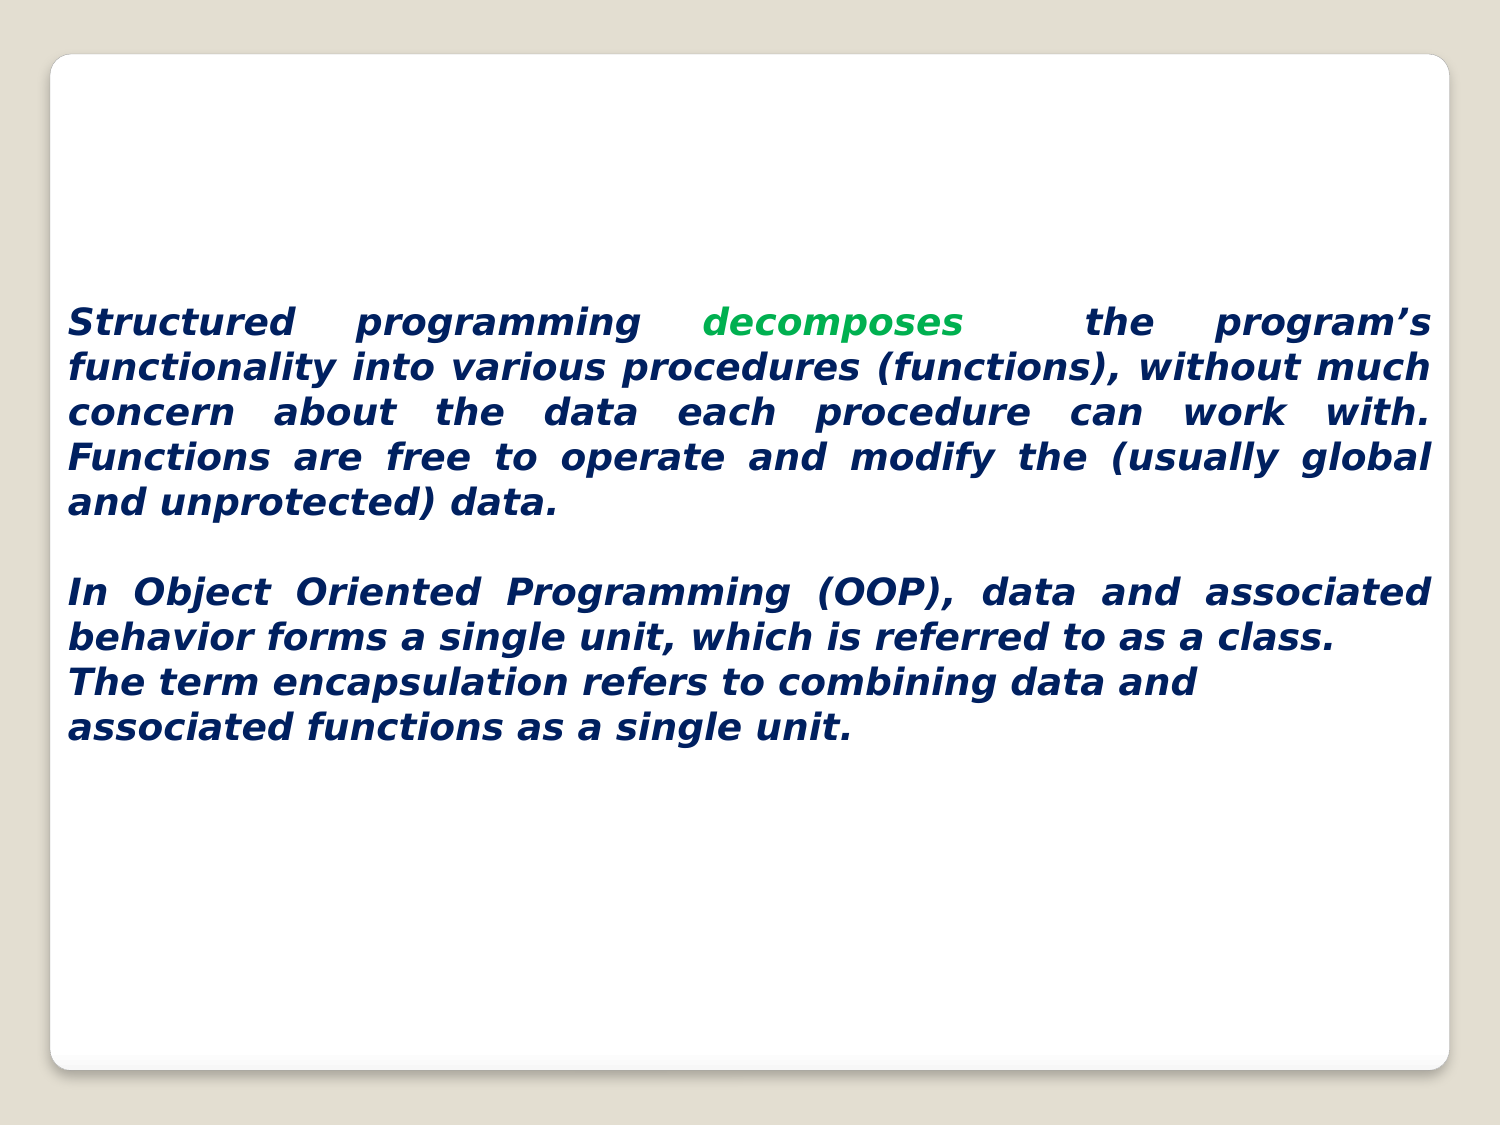

Structured programming decomposes  the program’s functionality into various procedures (functions), without much concern about the data each procedure can work with. Functions are free to operate and modify the (usually global and unprotected) data.

In Object Oriented Programming (OOP), data and associated behavior forms a single unit, which is referred to as a class.
The term encapsulation refers to combining data and associated functions as a single unit.